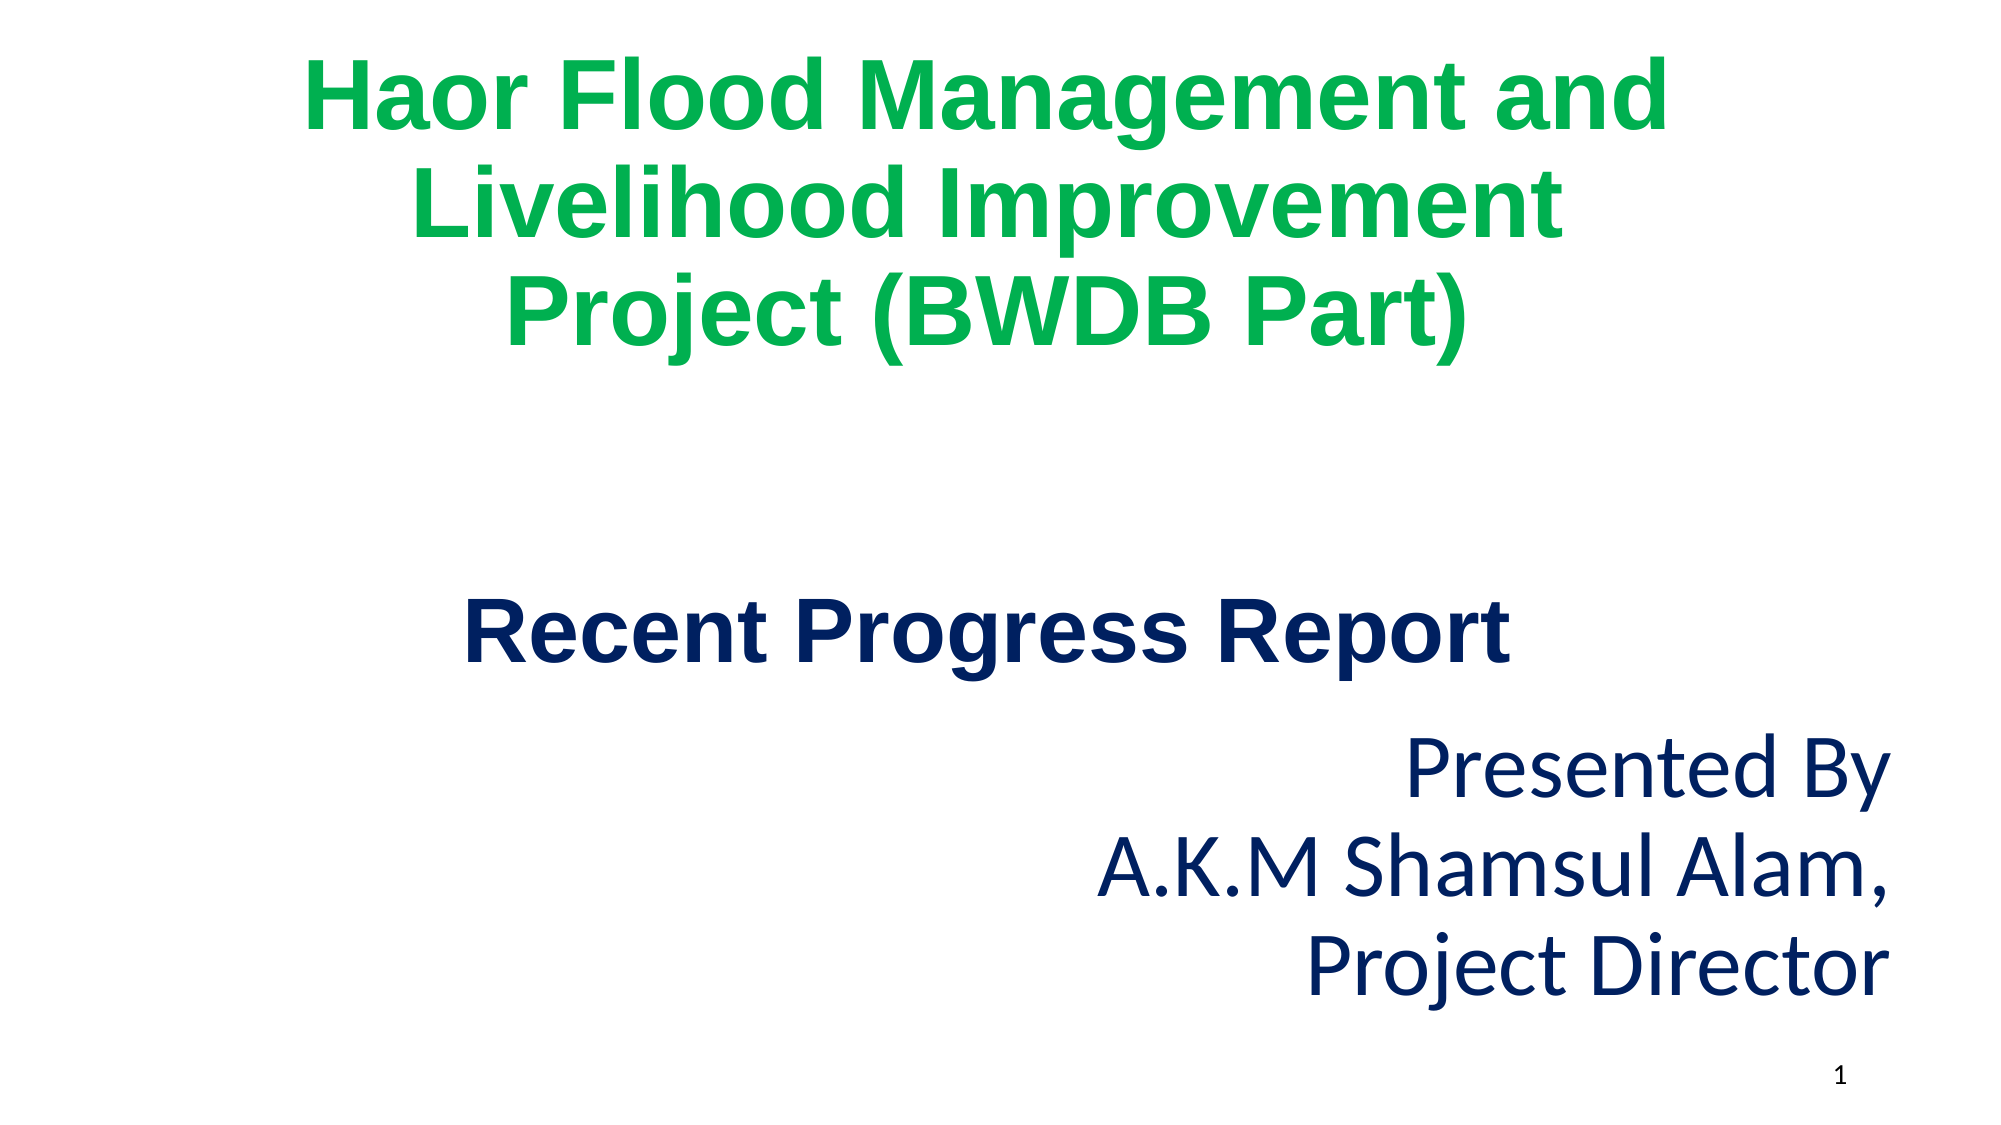

# Haor Flood Management and Livelihood Improvement Project (BWDB Part) Recent Progress Report
Presented By
A.K.M Shamsul Alam,
Project Director
1